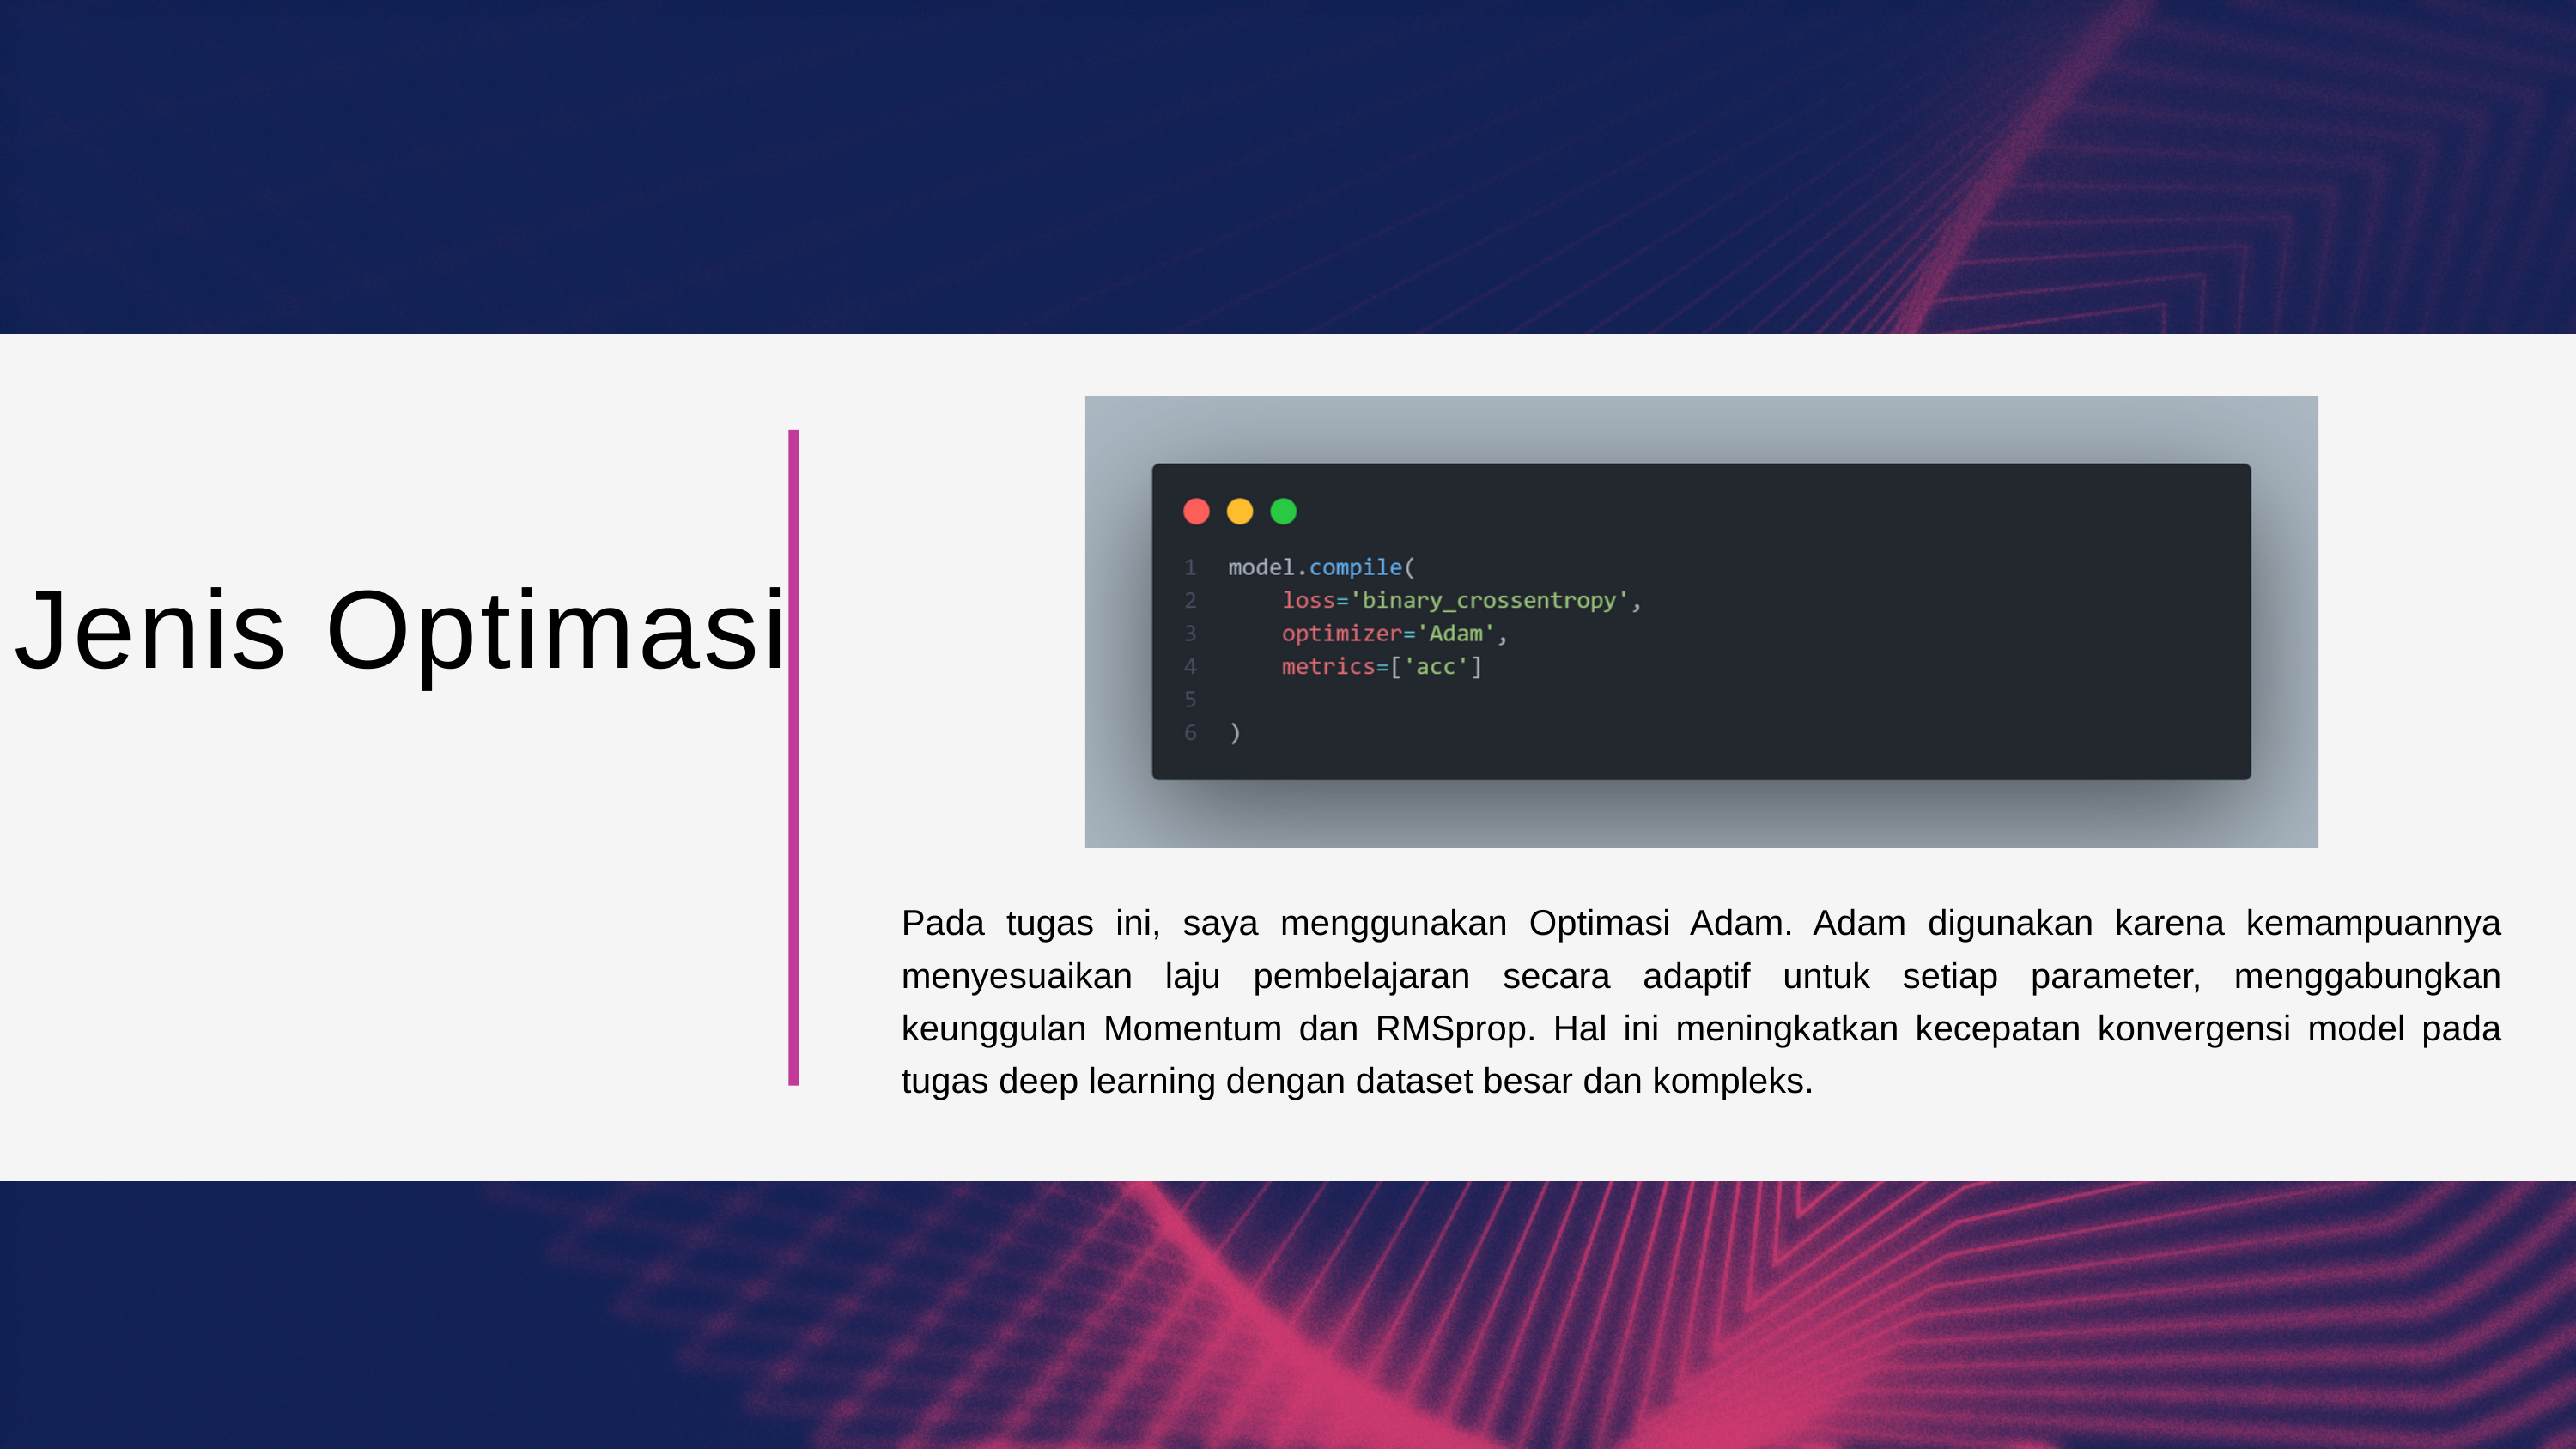

Jenis Optimasi
Pada tugas ini, saya menggunakan Optimasi Adam. Adam digunakan karena kemampuannya menyesuaikan laju pembelajaran secara adaptif untuk setiap parameter, menggabungkan keunggulan Momentum dan RMSprop. Hal ini meningkatkan kecepatan konvergensi model pada tugas deep learning dengan dataset besar dan kompleks.